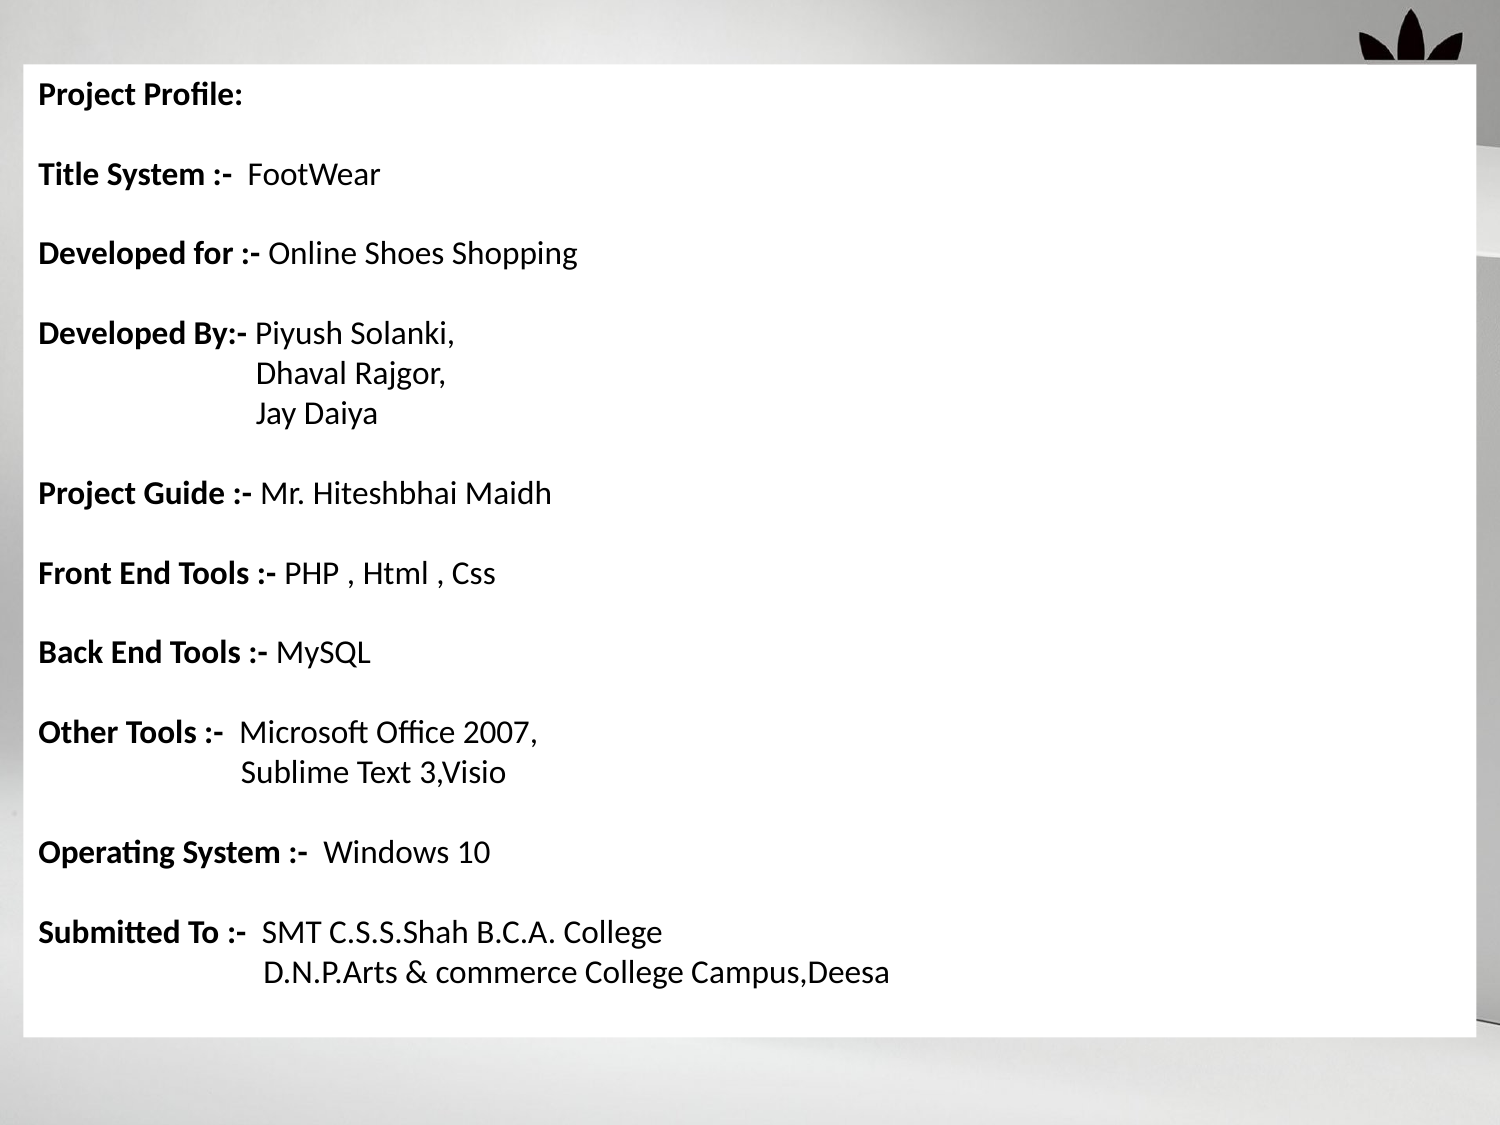

Project Profile:

Title System :-  FootWear

Developed for :- Online Shoes Shopping

Developed By:- Piyush Solanki,
	         Dhaval Rajgor,
	         Jay Daiya

Project Guide :- Mr. Hiteshbhai Maidh

Front End Tools :- PHP , Html , Css

Back End Tools :- MySQL

Other Tools :-  Microsoft Office 2007,
	       Sublime Text 3,Visio

Operating System :-  Windows 10

Submitted To :-  SMT C.S.S.Shah B.C.A. College
	          D.N.P.Arts & commerce College Campus,Deesa